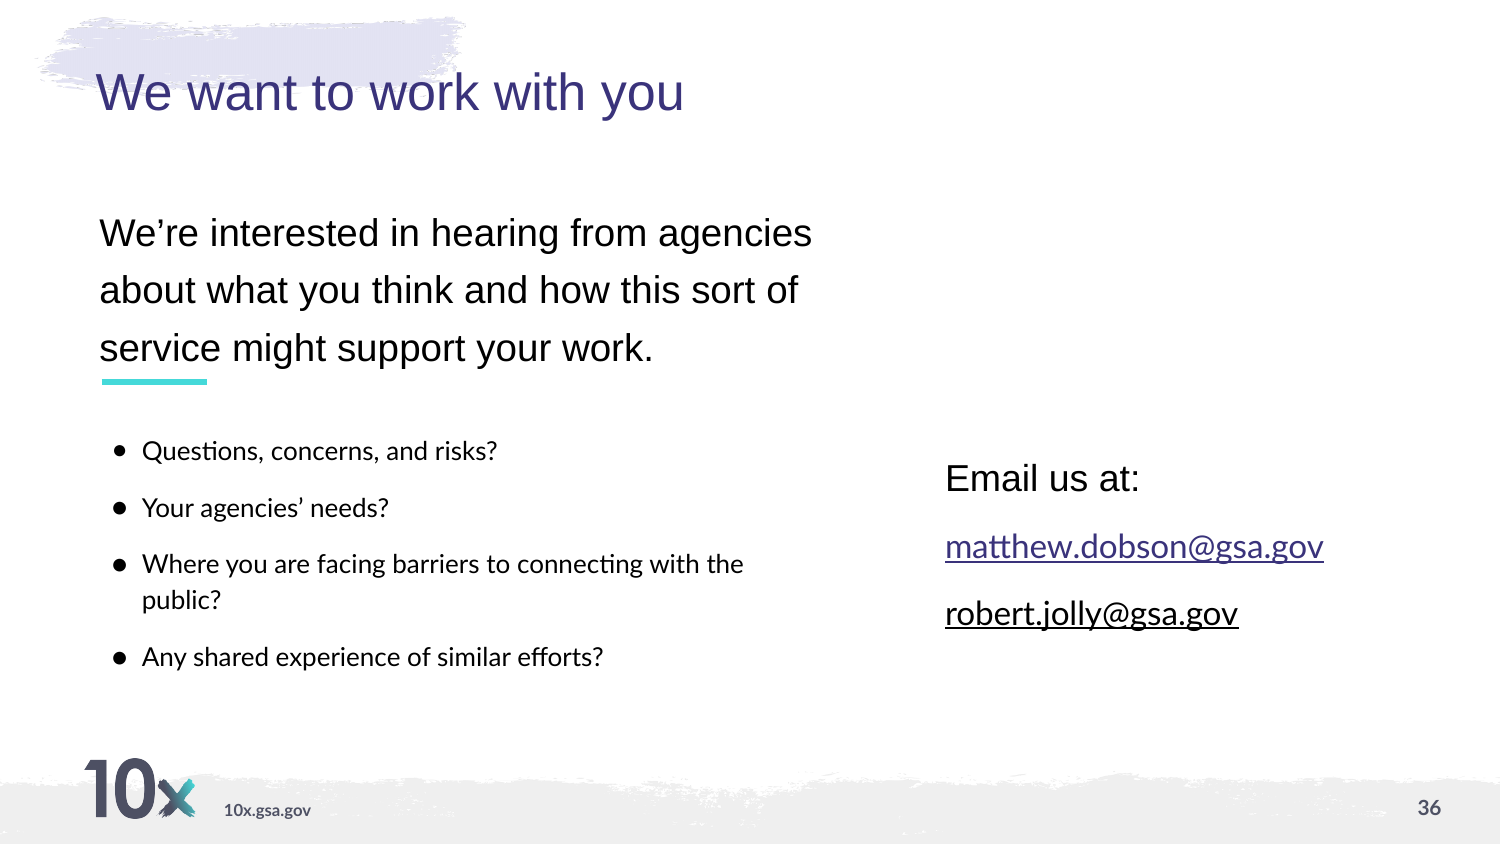

# We want to work with you
We’re interested in hearing from agencies about what you think and how this sort of service might support your work.
Email us at:
matthew.dobson@gsa.gov
robert.jolly@gsa.gov
Questions, concerns, and risks?
Your agencies’ needs?
Where you are facing barriers to connecting with the public?
Any shared experience of similar efforts?